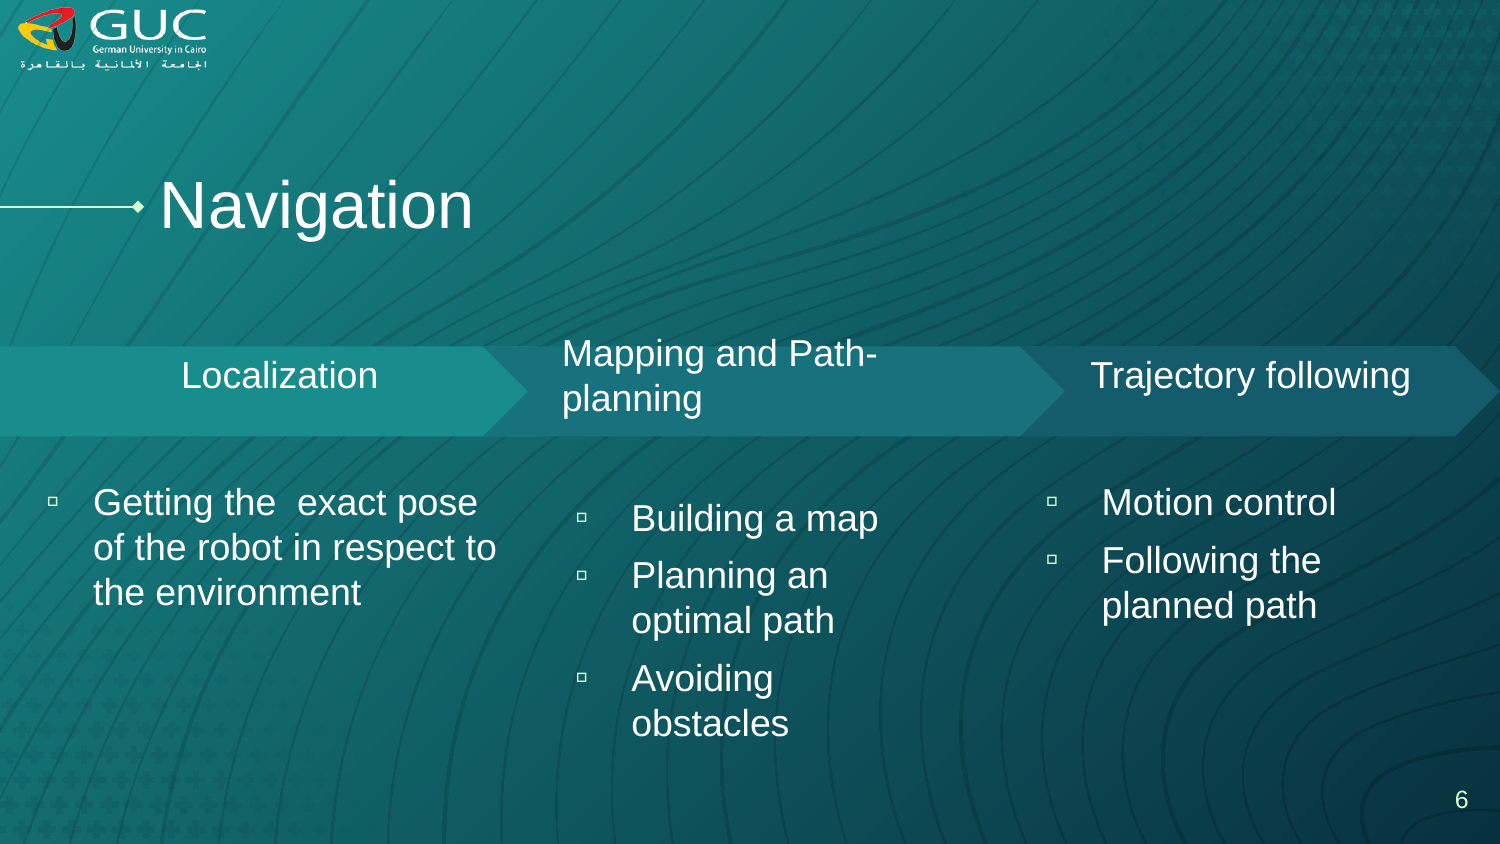

# Navigation
Trajectory following

Motion control
Following the planned path

Mapping and Path-planning

Localization

Getting the  exact pose of the robot in respect to the environment

Building a map
Planning an optimal path
Avoiding obstacles
6